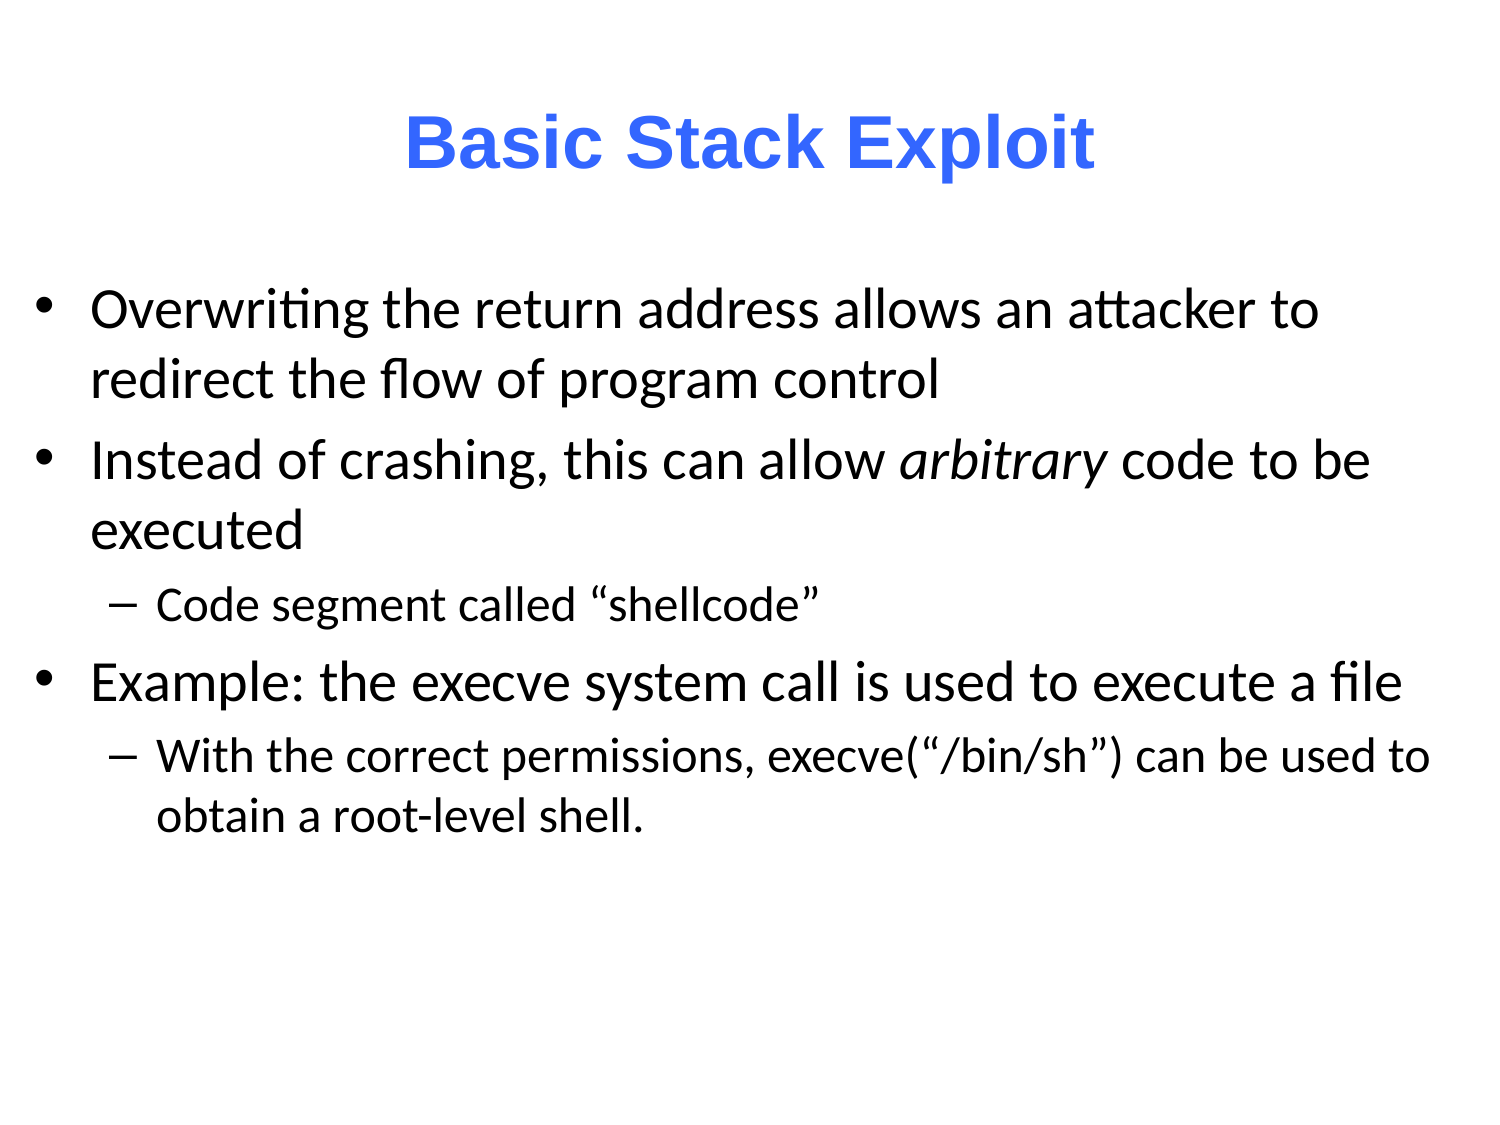

# Basic Stack Exploit
Overwriting the return address allows an attacker to redirect the flow of program control
Instead of crashing, this can allow arbitrary code to be executed
Code segment called “shellcode”
Example: the execve system call is used to execute a file
With the correct permissions, execve(“/bin/sh”) can be used to obtain a root-level shell.